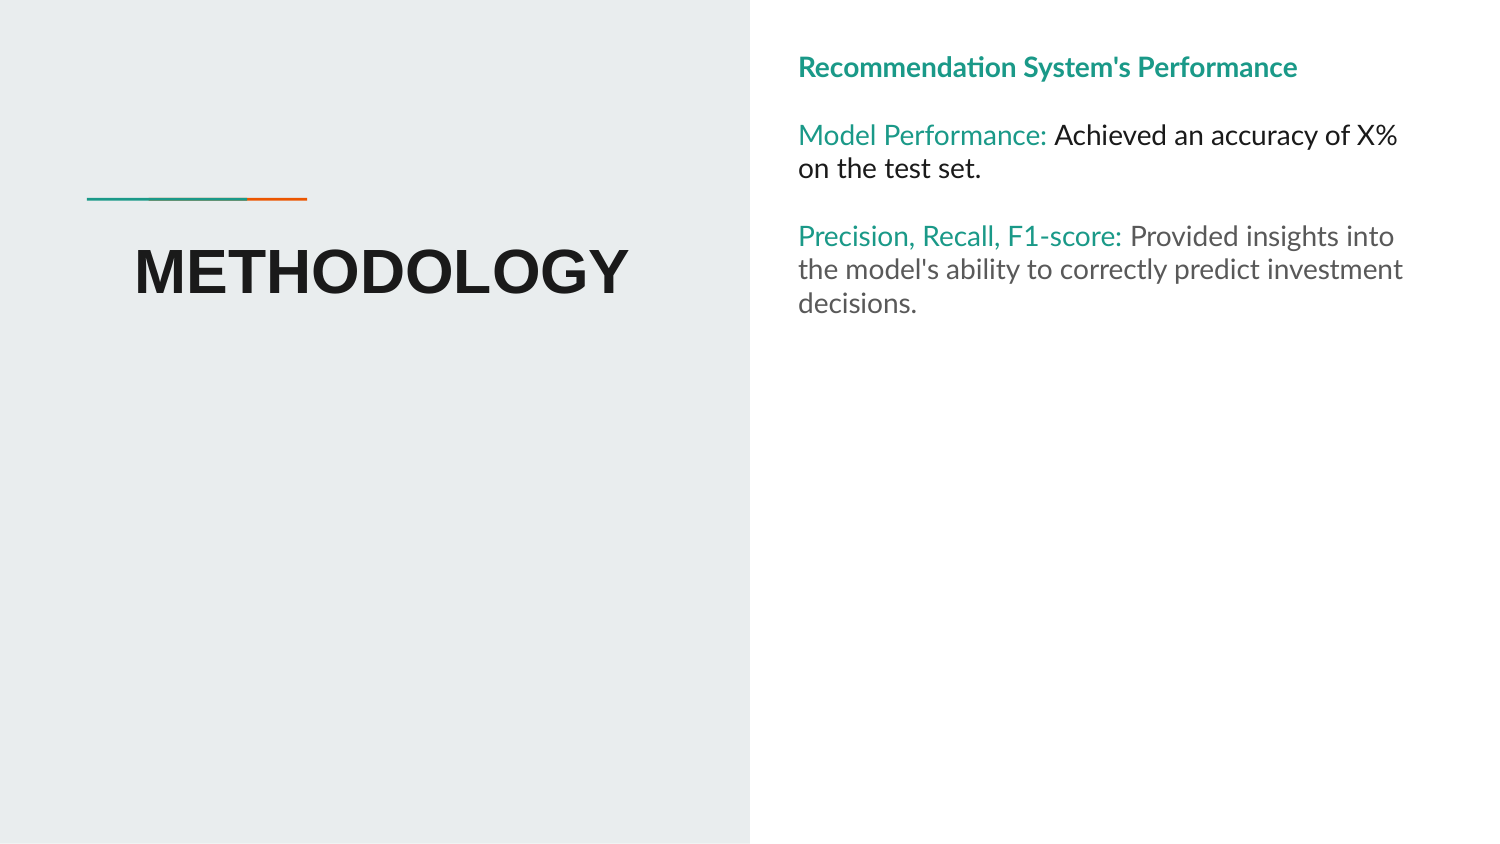

Recommendation System's Performance

Model Performance: Achieved an accuracy of X% on the test set.

Precision, Recall, F1-score: Provided insights into the model's ability to correctly predict investment decisions.

# METHODOLOGY
1